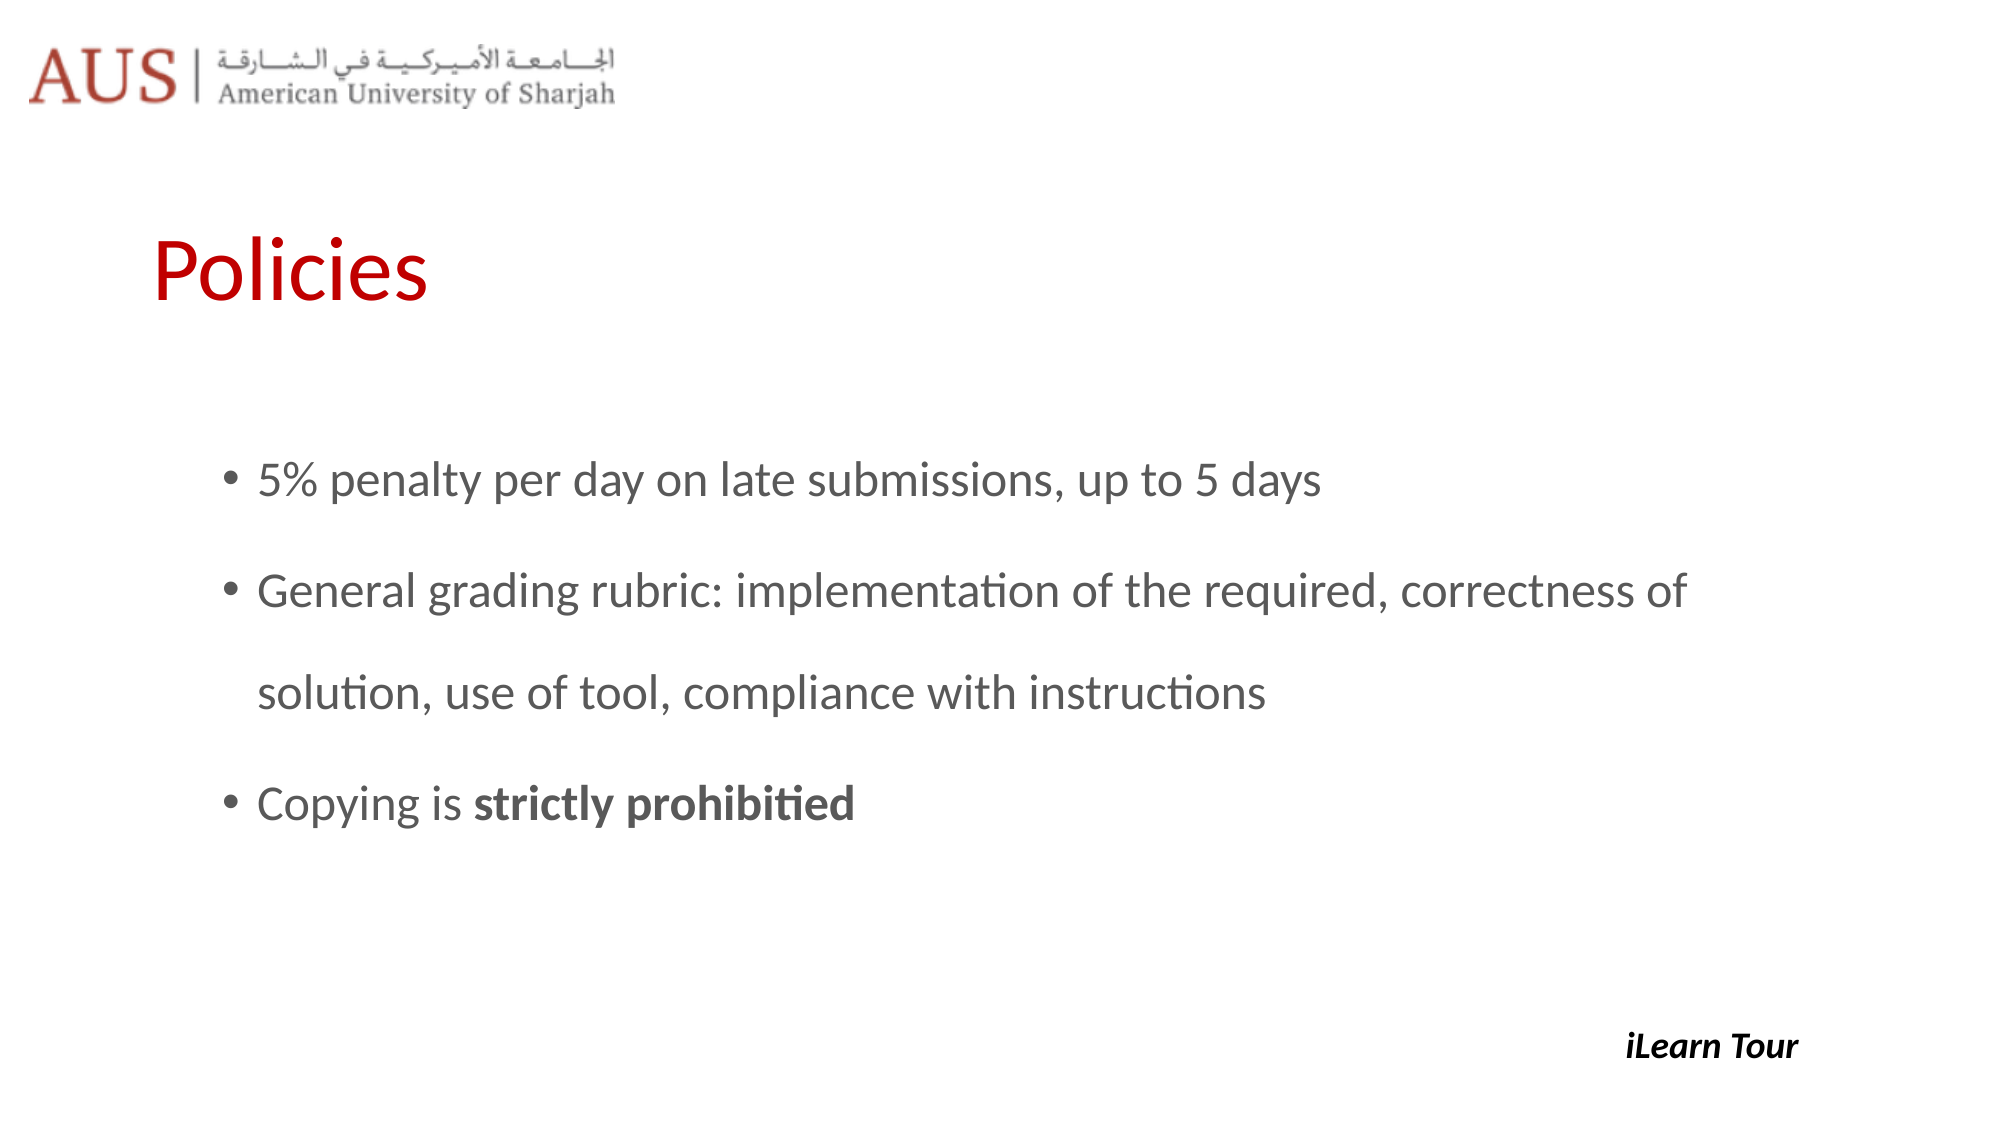

# Policies
5% penalty per day on late submissions, up to 5 days
General grading rubric: implementation of the required, correctness of solution, use of tool, compliance with instructions
Copying is strictly prohibitied
iLearn Tour